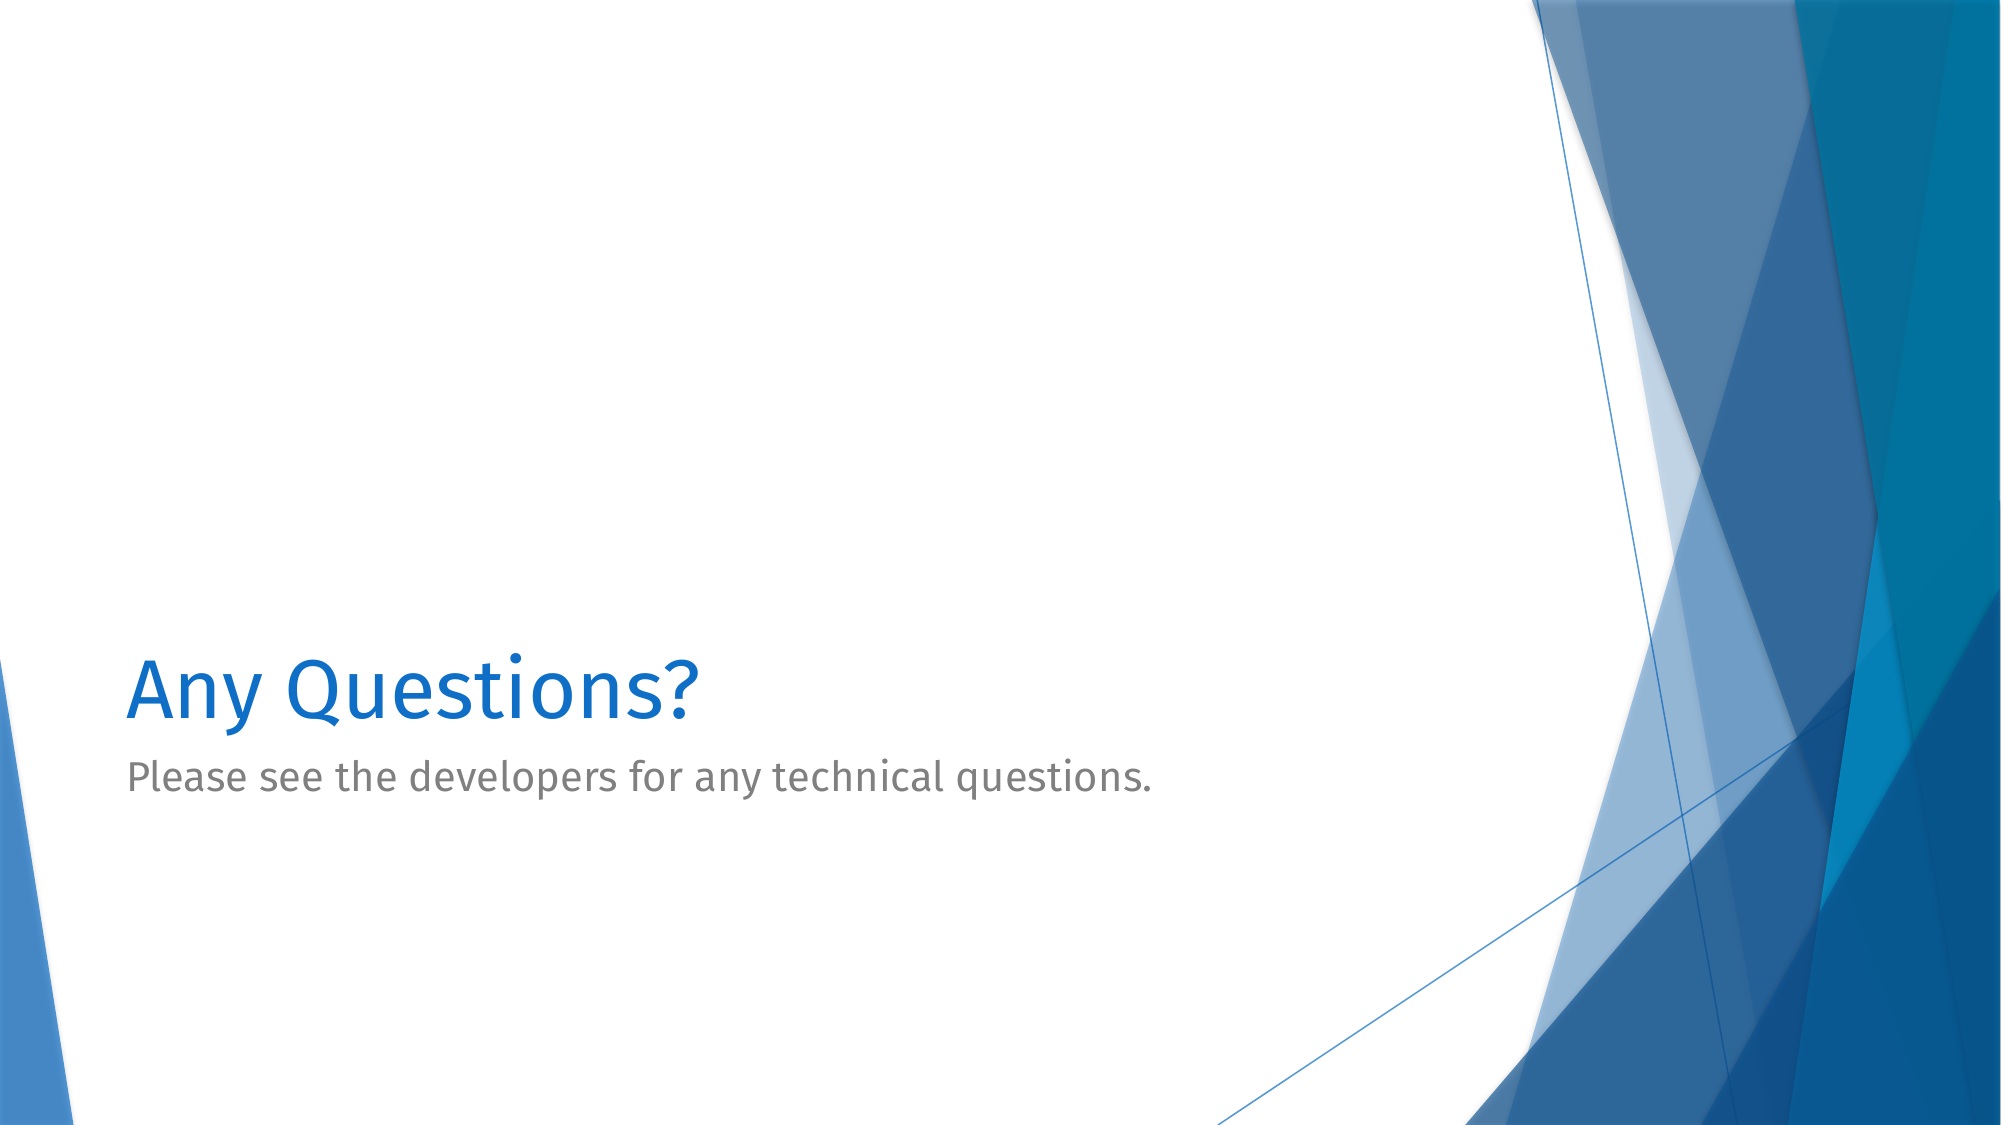

# Any Questions?
Please see the developers for any technical questions.